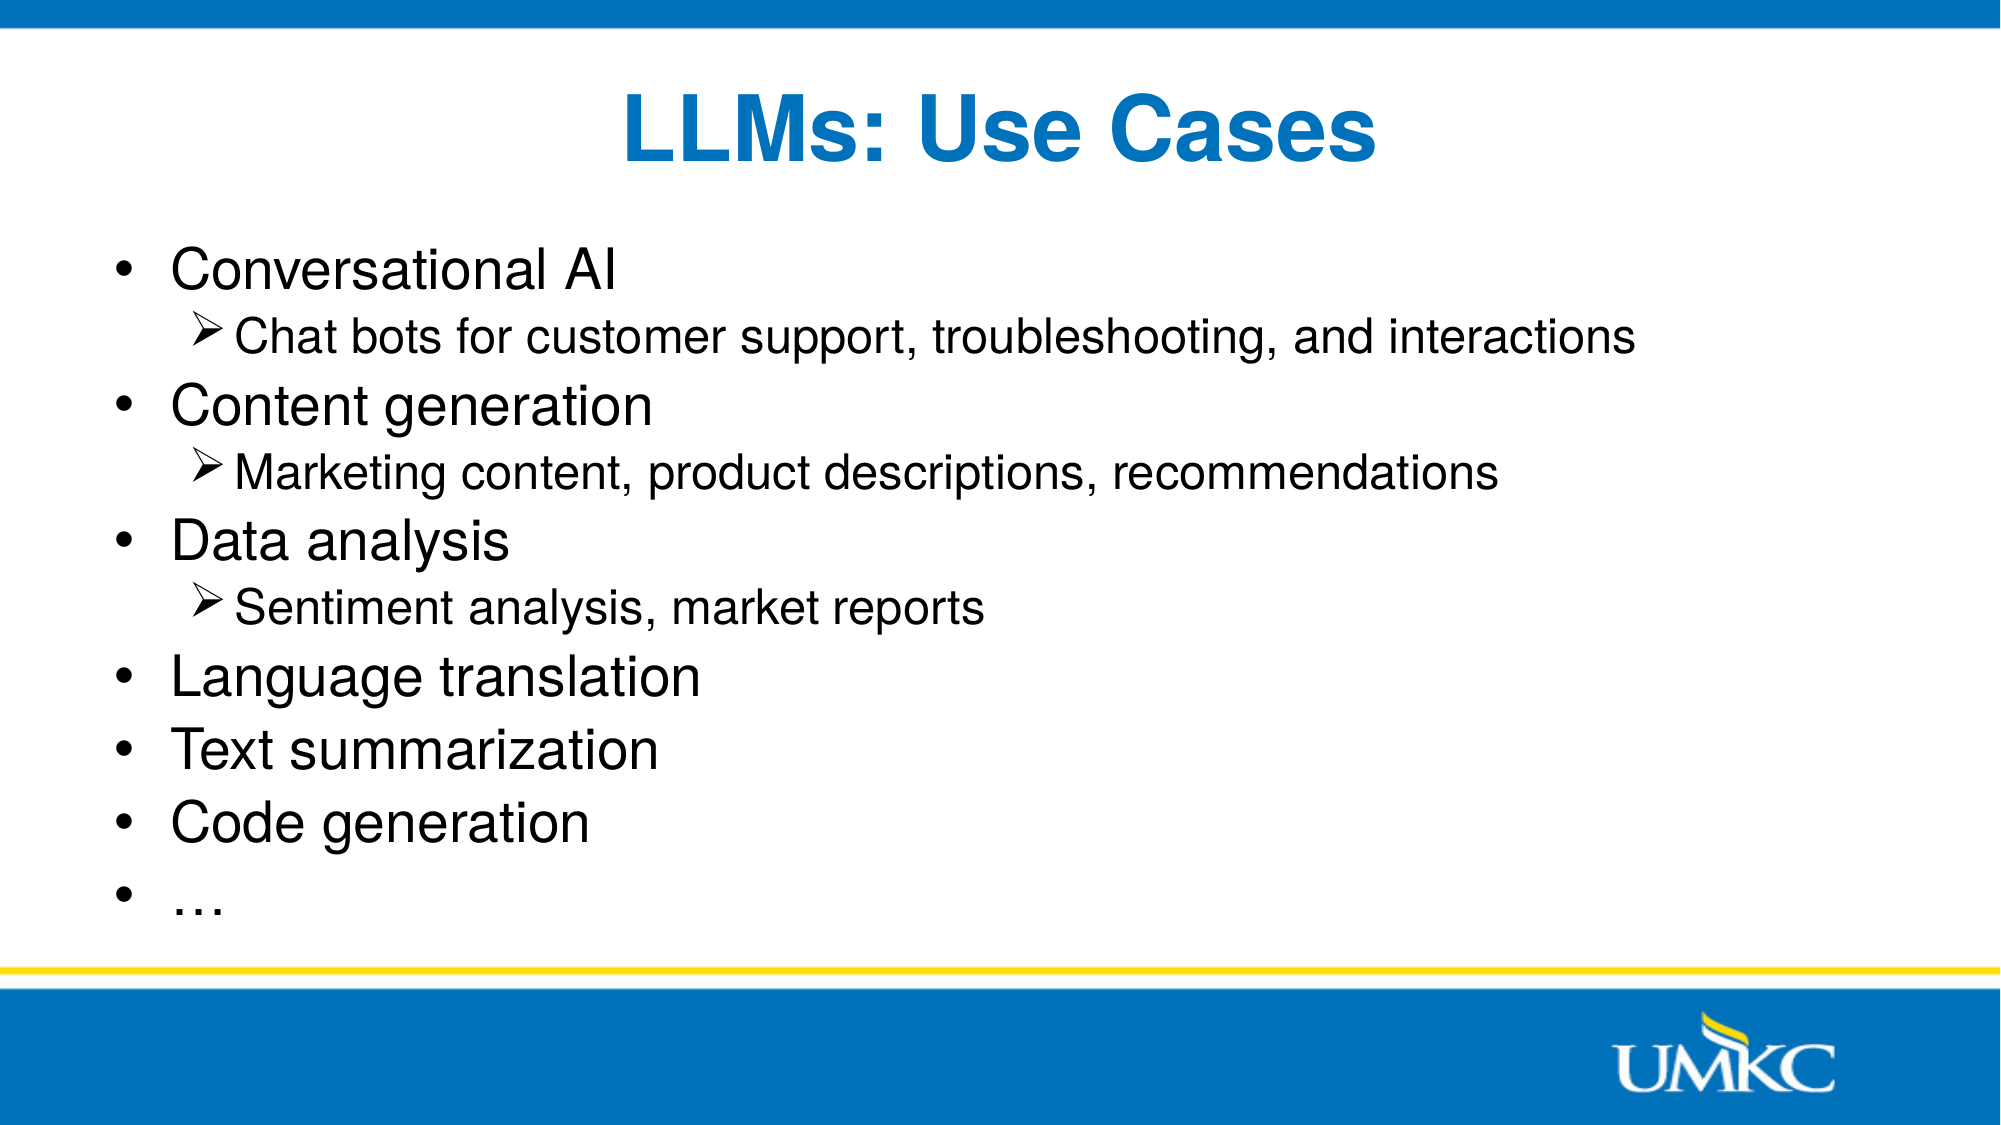

# LLMs: Use Cases
Conversational AI
Chat bots for customer support, troubleshooting, and interactions
Content generation
Marketing content, product descriptions, recommendations
Data analysis
Sentiment analysis, market reports
Language translation
Text summarization
Code generation
…